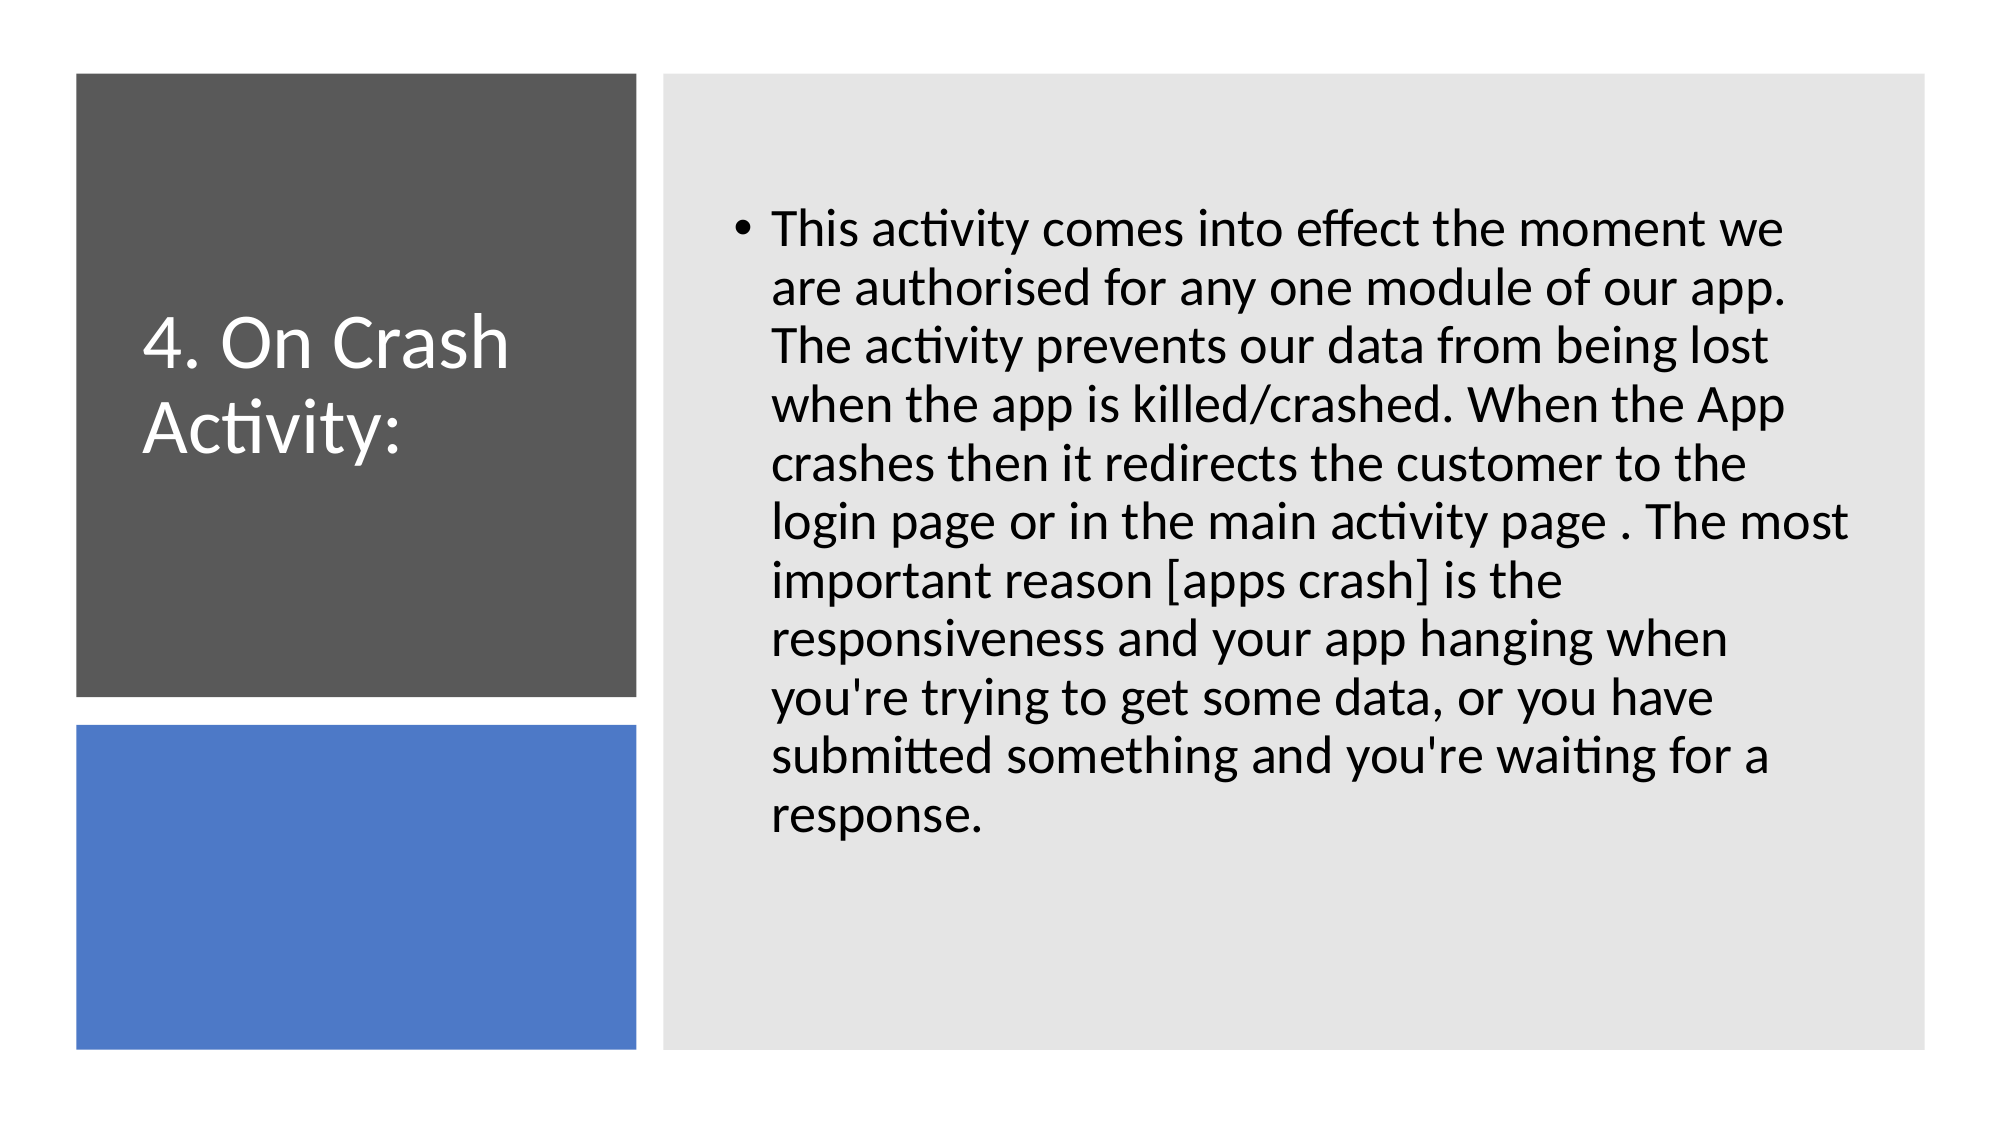

This activity comes into effect the moment we are authorised for any one module of our app. The activity prevents our data from being lost when the app is killed/crashed. When the App crashes then it redirects the customer to the login page or in the main activity page . The most important reason [apps crash] is the responsiveness and your app hanging when you're trying to get some data, or you have submitted something and you're waiting for a response.

# 4. On Crash Activity: